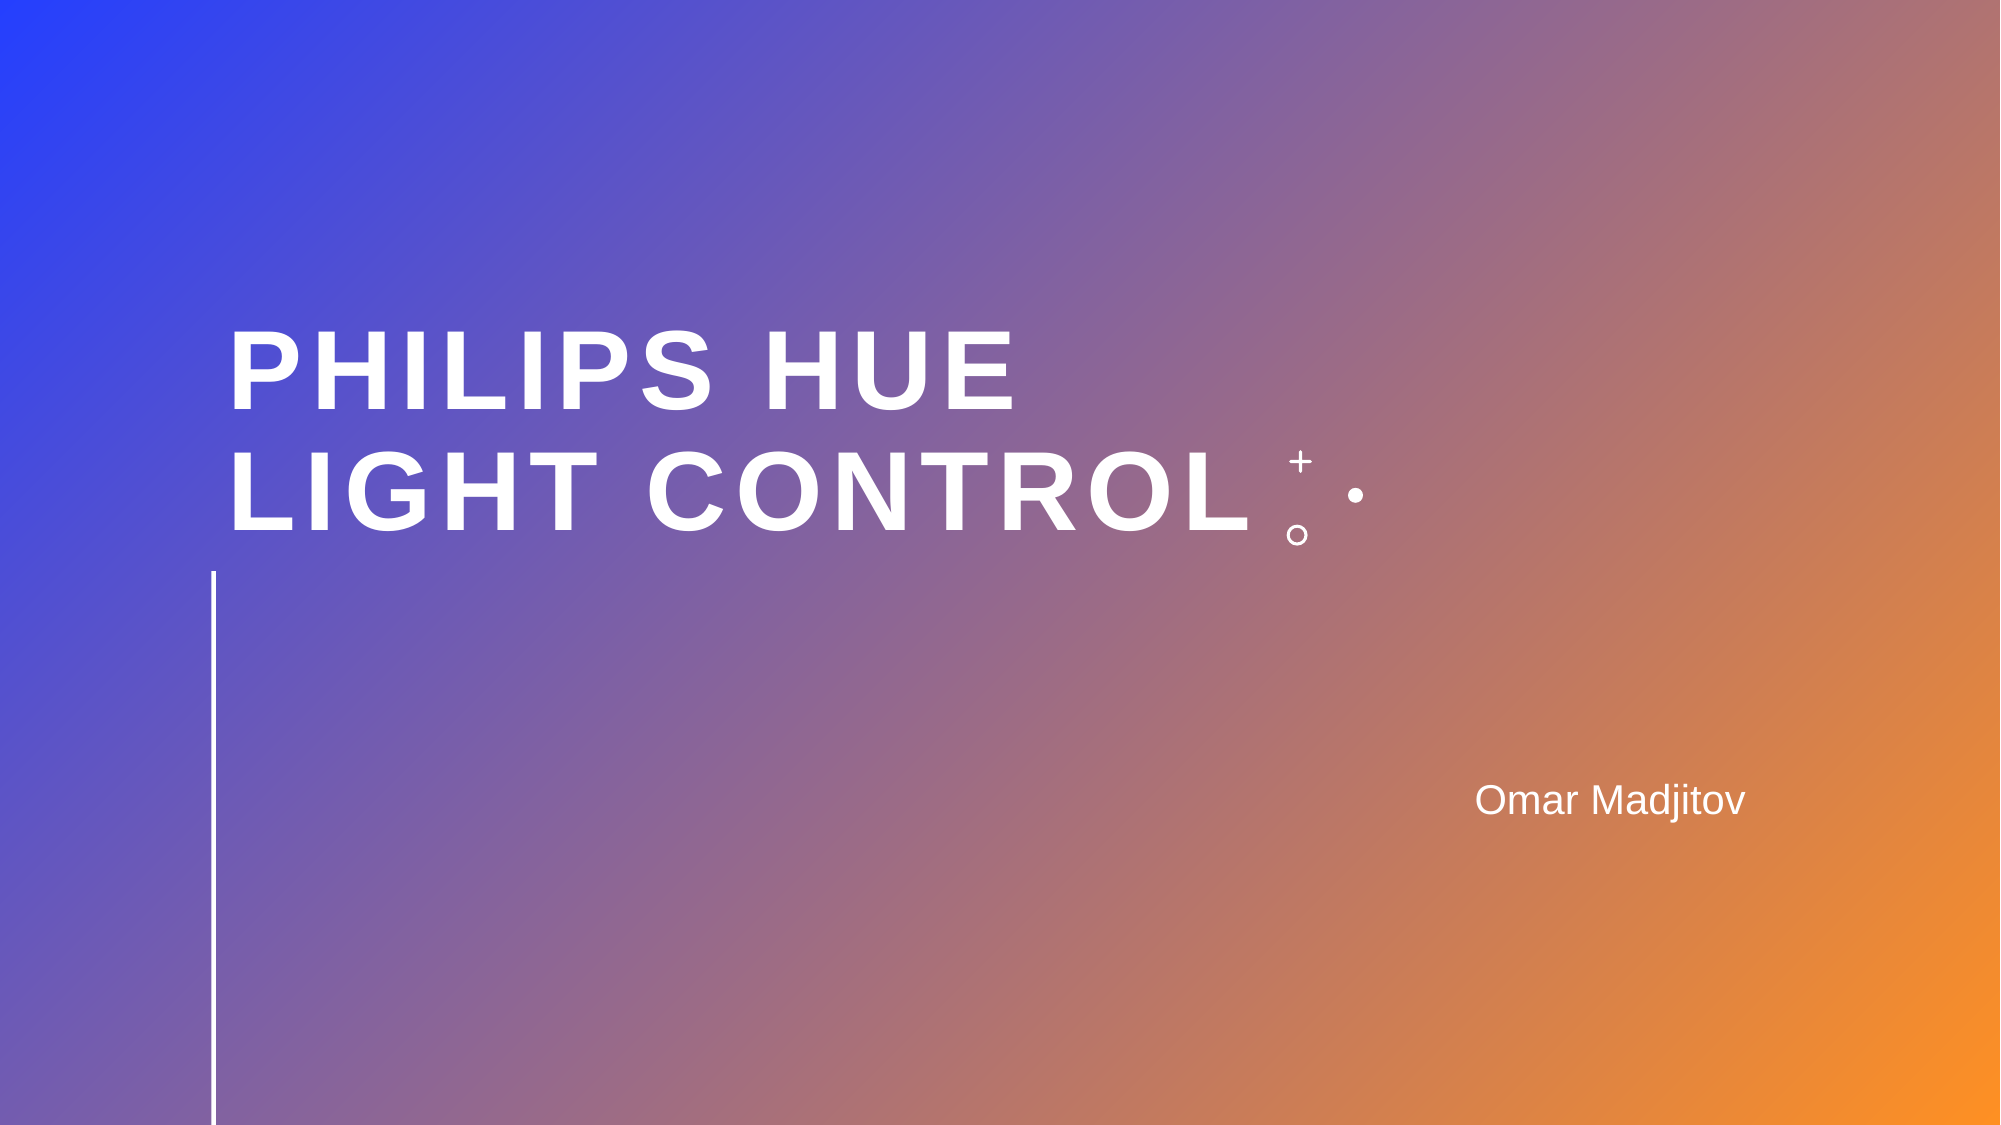

# Philips Hue light control
Omar Madjitov